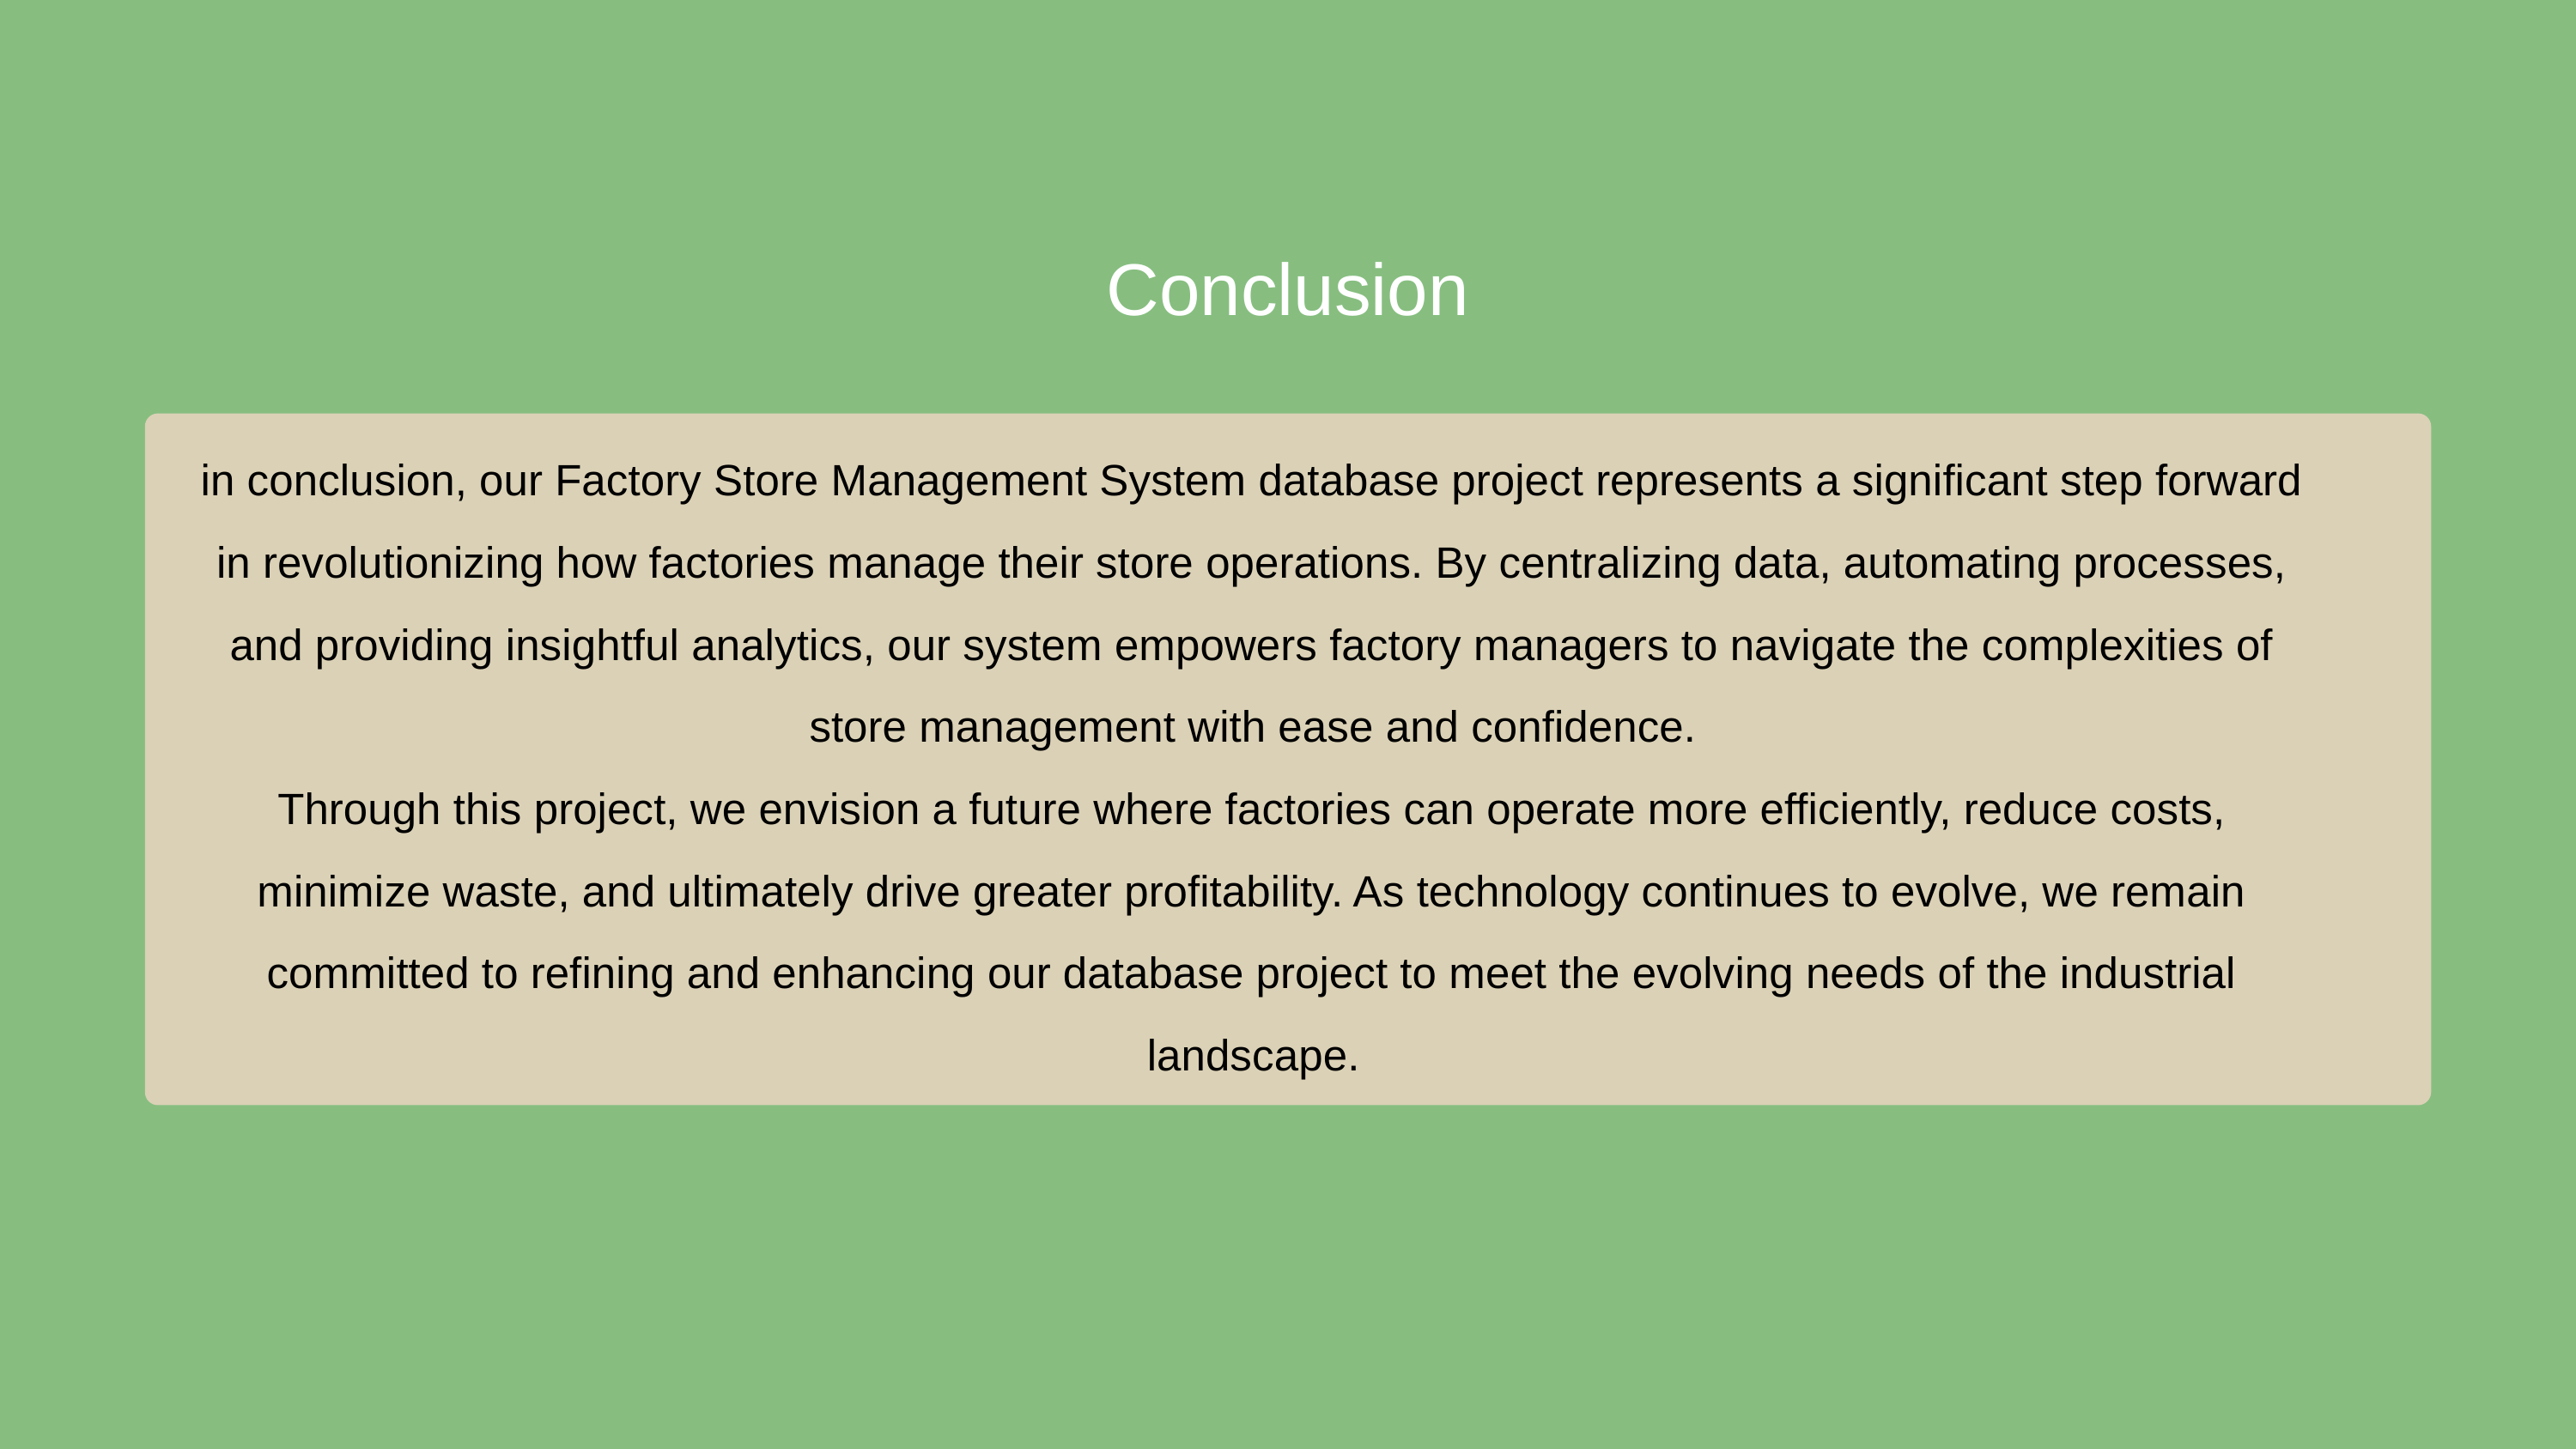

Conclusion

in conclusion, our Factory Store Management System database project represents a significant step forward in revolutionizing how factories manage their store operations. By centralizing data, automating processes, and providing insightful analytics, our system empowers factory managers to navigate the complexities of store management with ease and confidence.
Through this project, we envision a future where factories can operate more efficiently, reduce costs, minimize waste, and ultimately drive greater profitability. As technology continues to evolve, we remain committed to refining and enhancing our database project to meet the evolving needs of the industrial landscape.